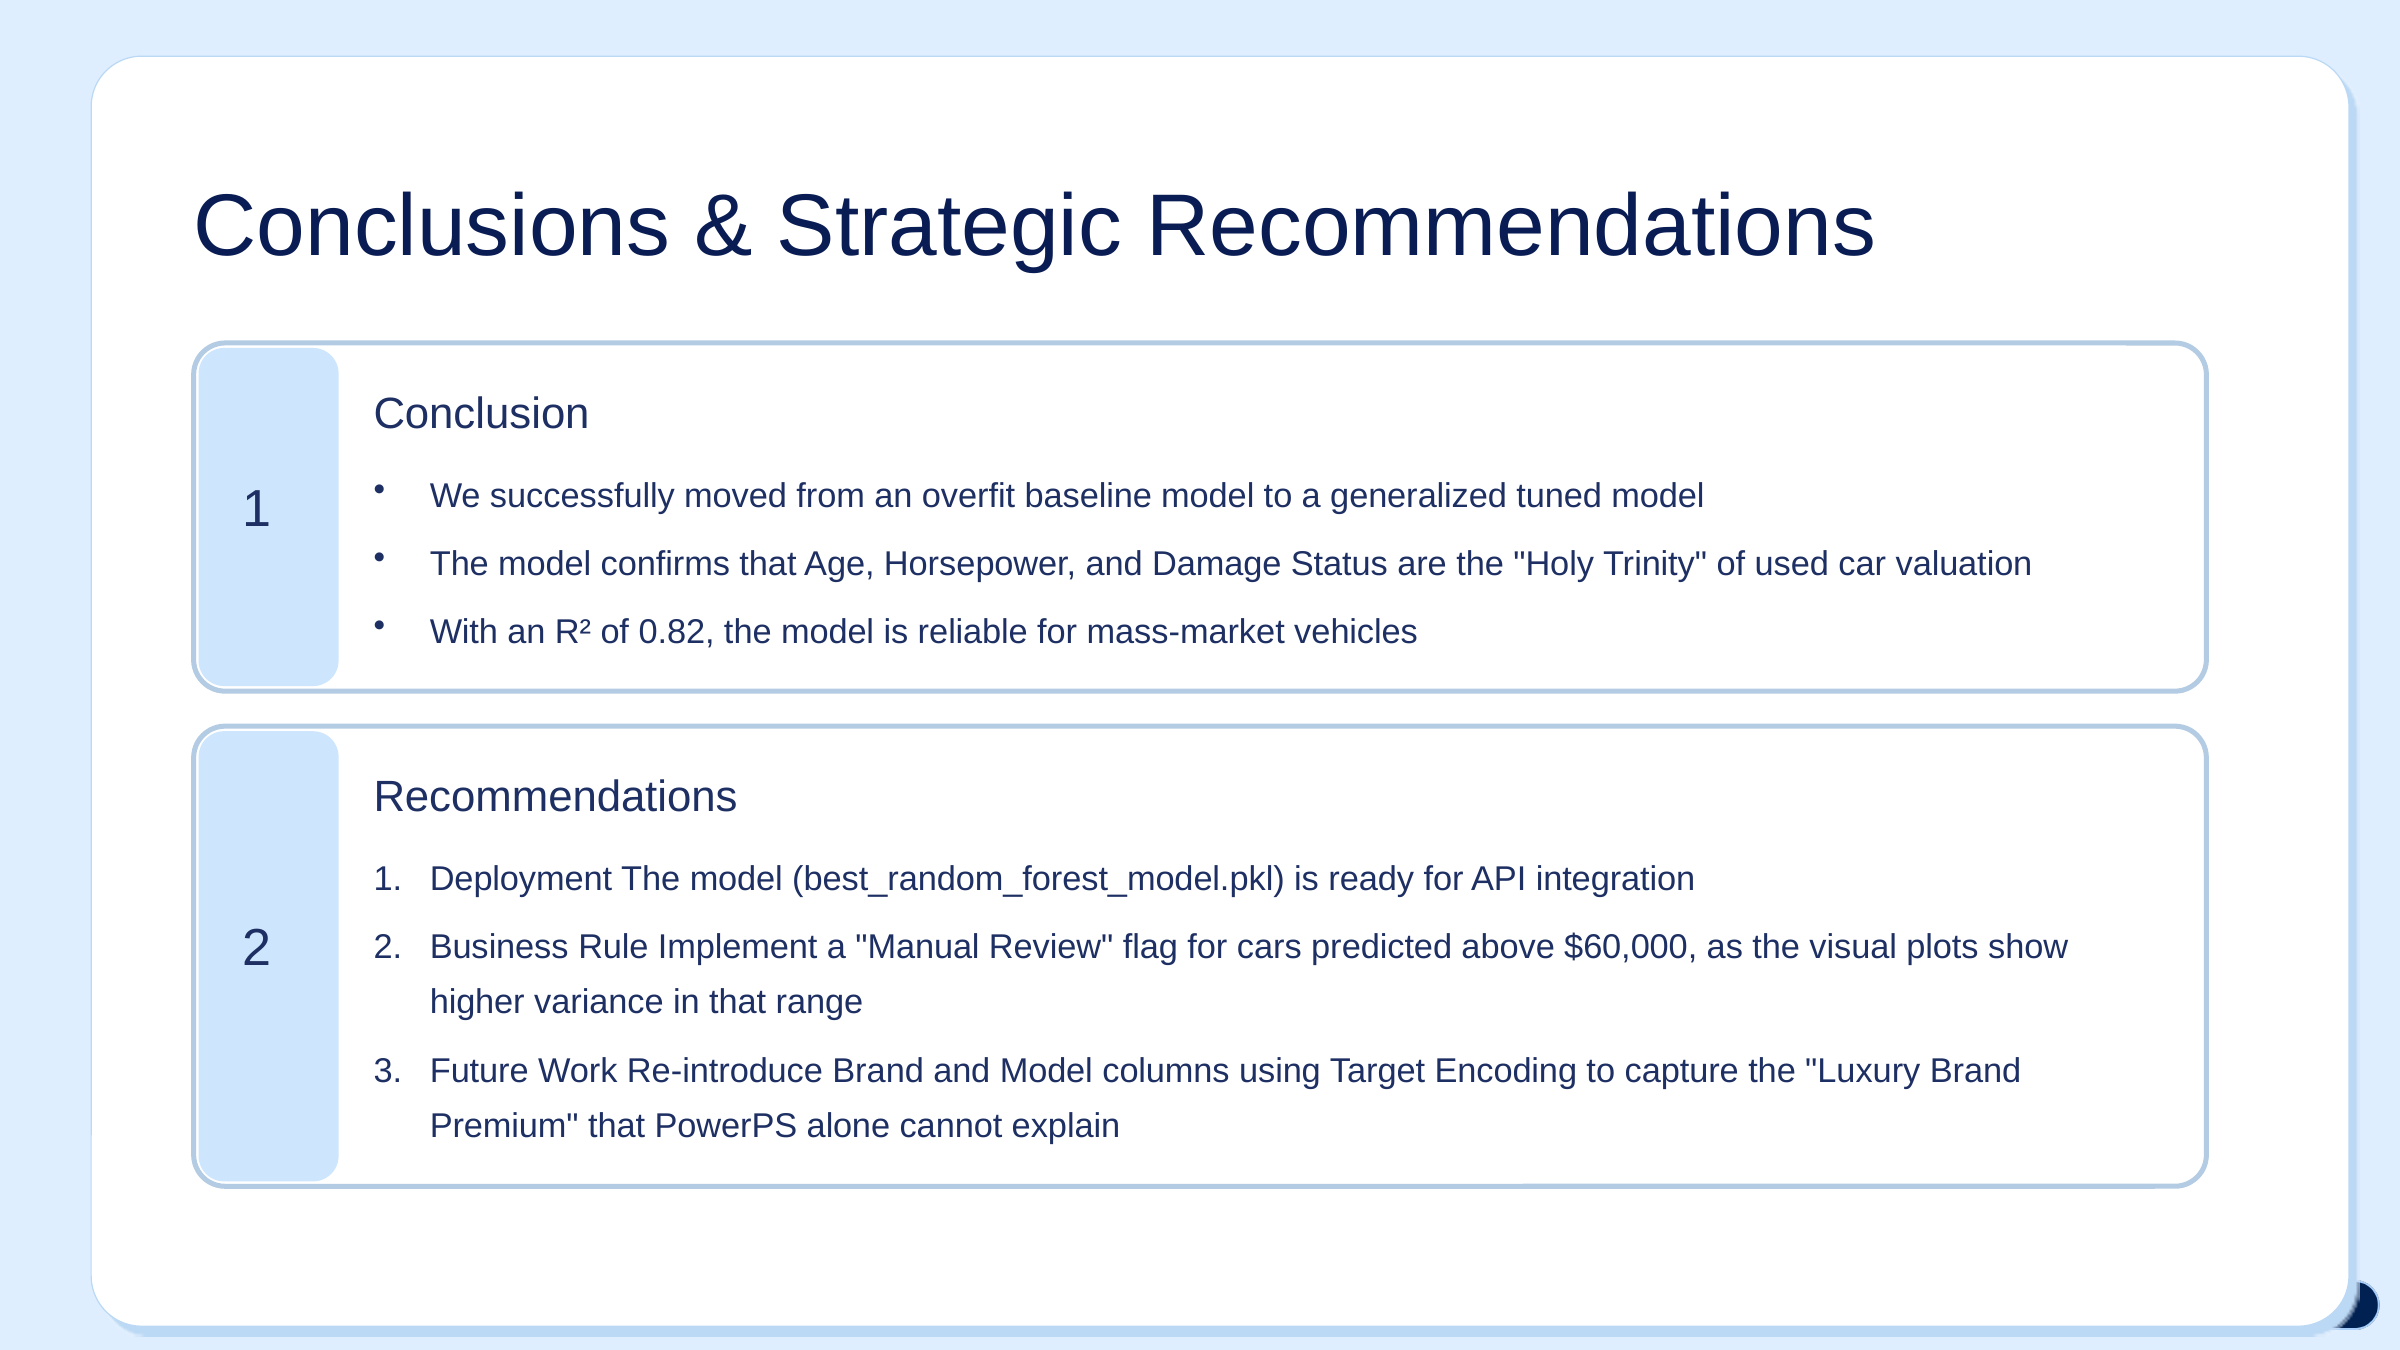

Conclusions & Strategic Recommendations

Conclusion
We successfully moved from an overfit baseline model to a generalized tuned model
1
The model confirms that Age, Horsepower, and Damage Status are the "Holy Trinity" of used car valuation
With an R² of 0.82, the model is reliable for mass-market vehicles

Recommendations
Deployment The model (best_random_forest_model.pkl) is ready for API integration
Business Rule Implement a "Manual Review" flag for cars predicted above $60,000, as the visual plots show higher variance in that range
2
Future Work Re-introduce Brand and Model columns using Target Encoding to capture the "Luxury Brand Premium" that PowerPS alone cannot explain